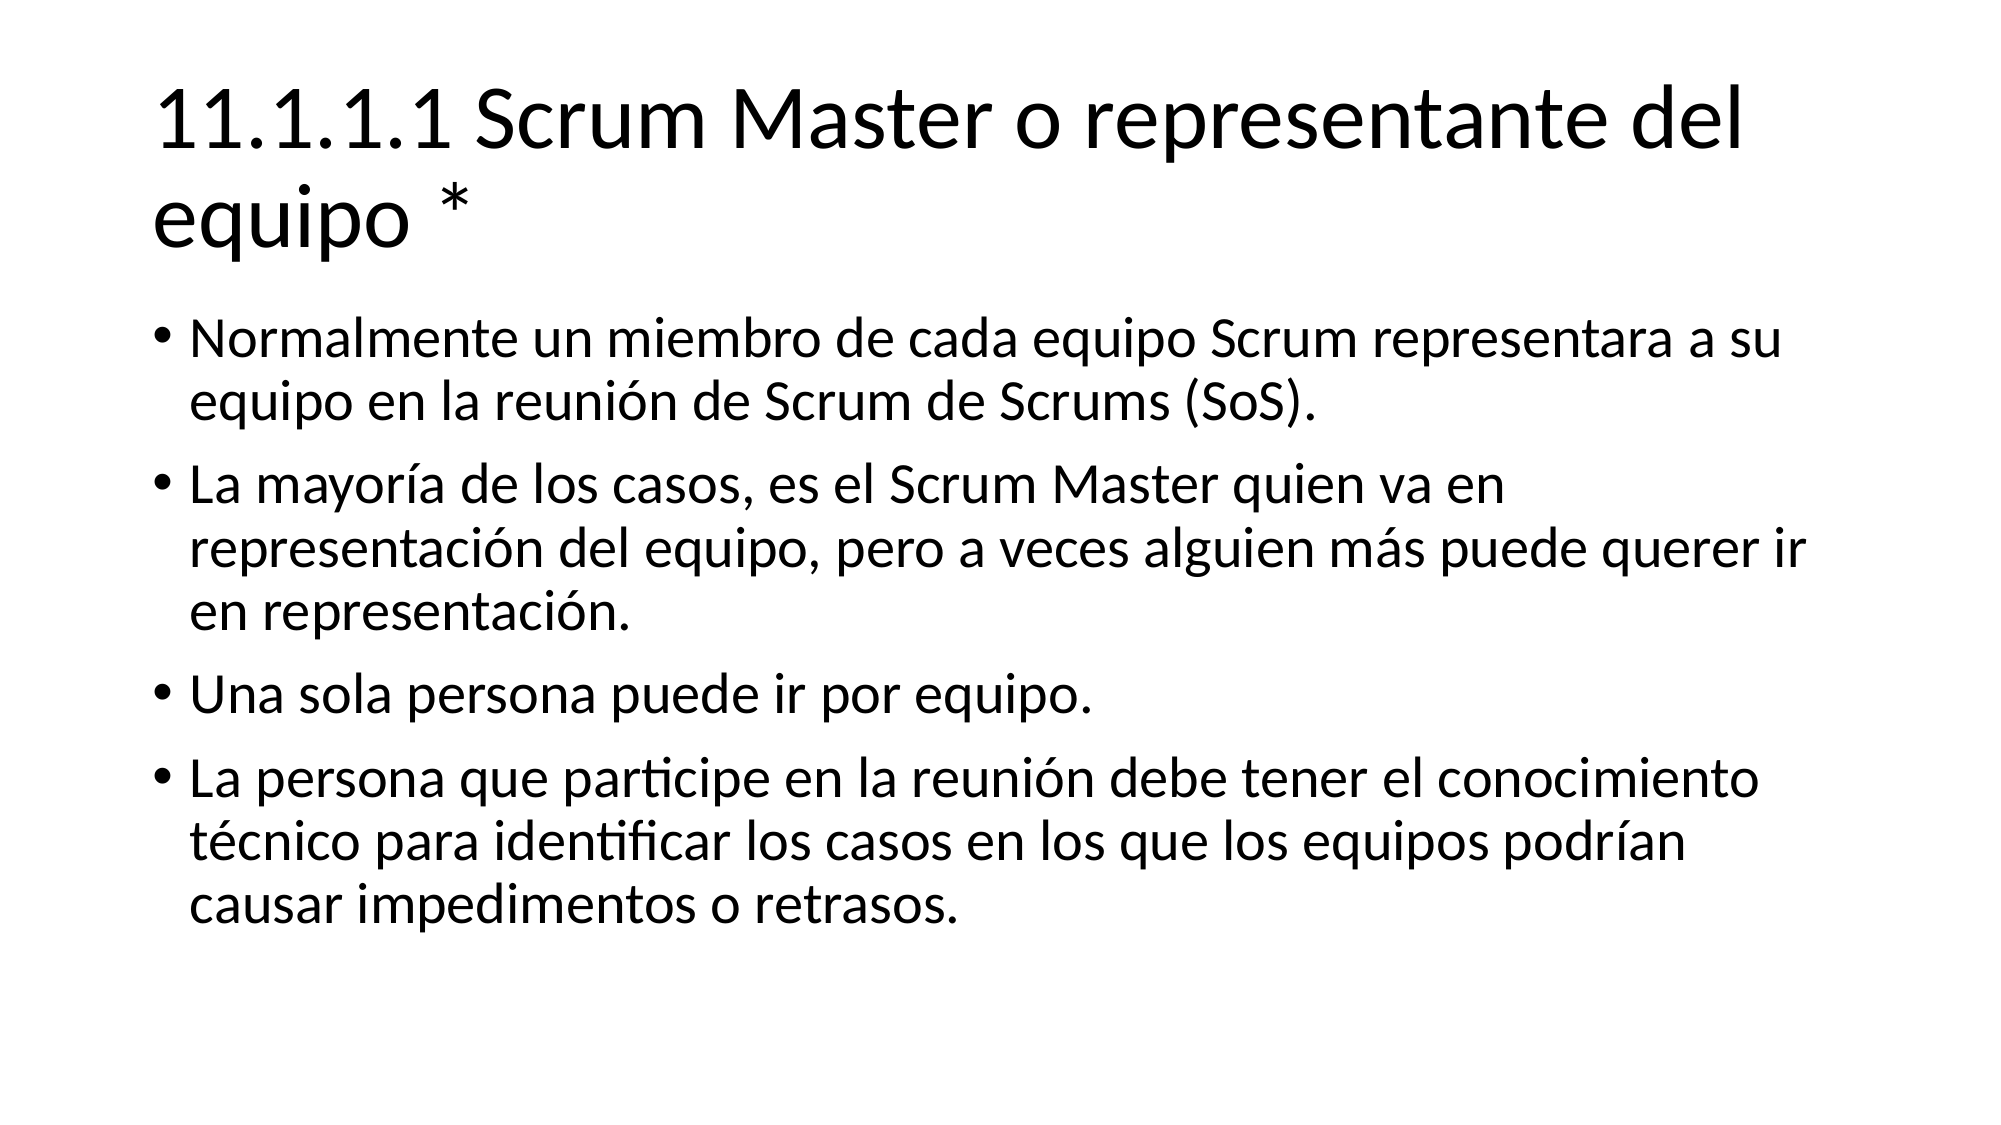

# 11.1.1.1 Scrum Master o representante del equipo *
Normalmente un miembro de cada equipo Scrum representara a su equipo en la reunión de Scrum de Scrums (SoS).
La mayoría de los casos, es el Scrum Master quien va en representación del equipo, pero a veces alguien más puede querer ir en representación.
Una sola persona puede ir por equipo.
La persona que participe en la reunión debe tener el conocimiento técnico para identificar los casos en los que los equipos podrían causar impedimentos o retrasos.